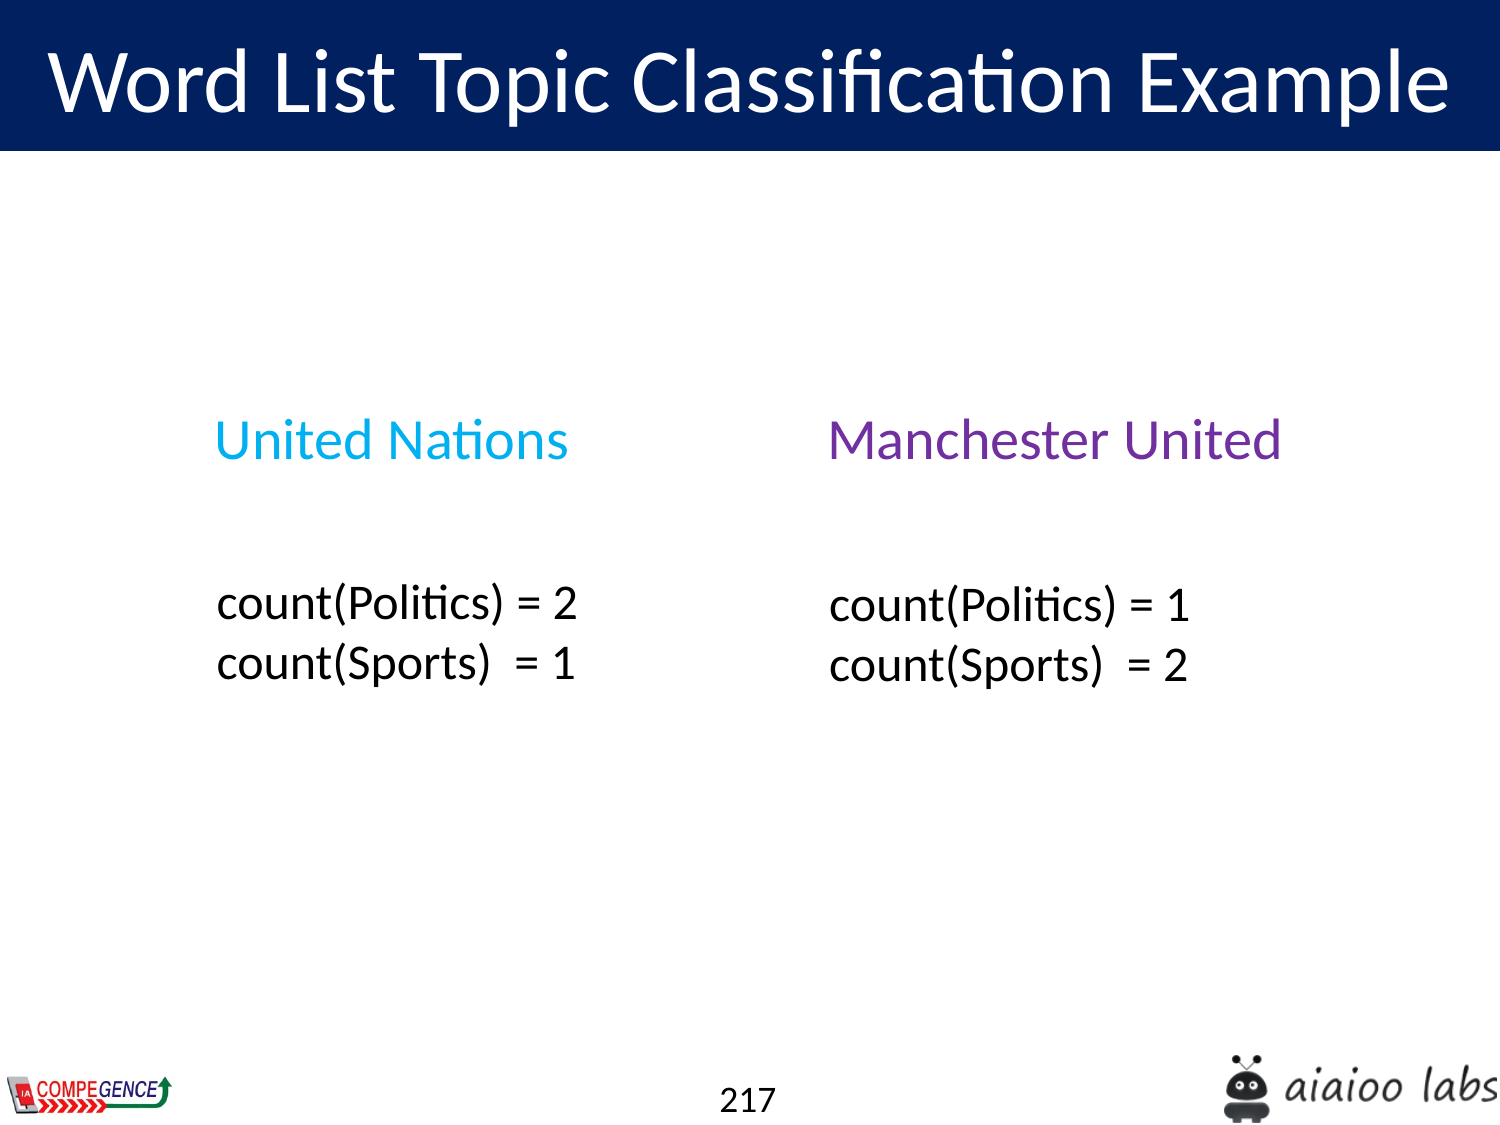

Word List Topic Classification Example
United Nations
Manchester United
count(Politics) = 2
count(Sports)  = 1
count(Politics) = 1
count(Sports)  = 2